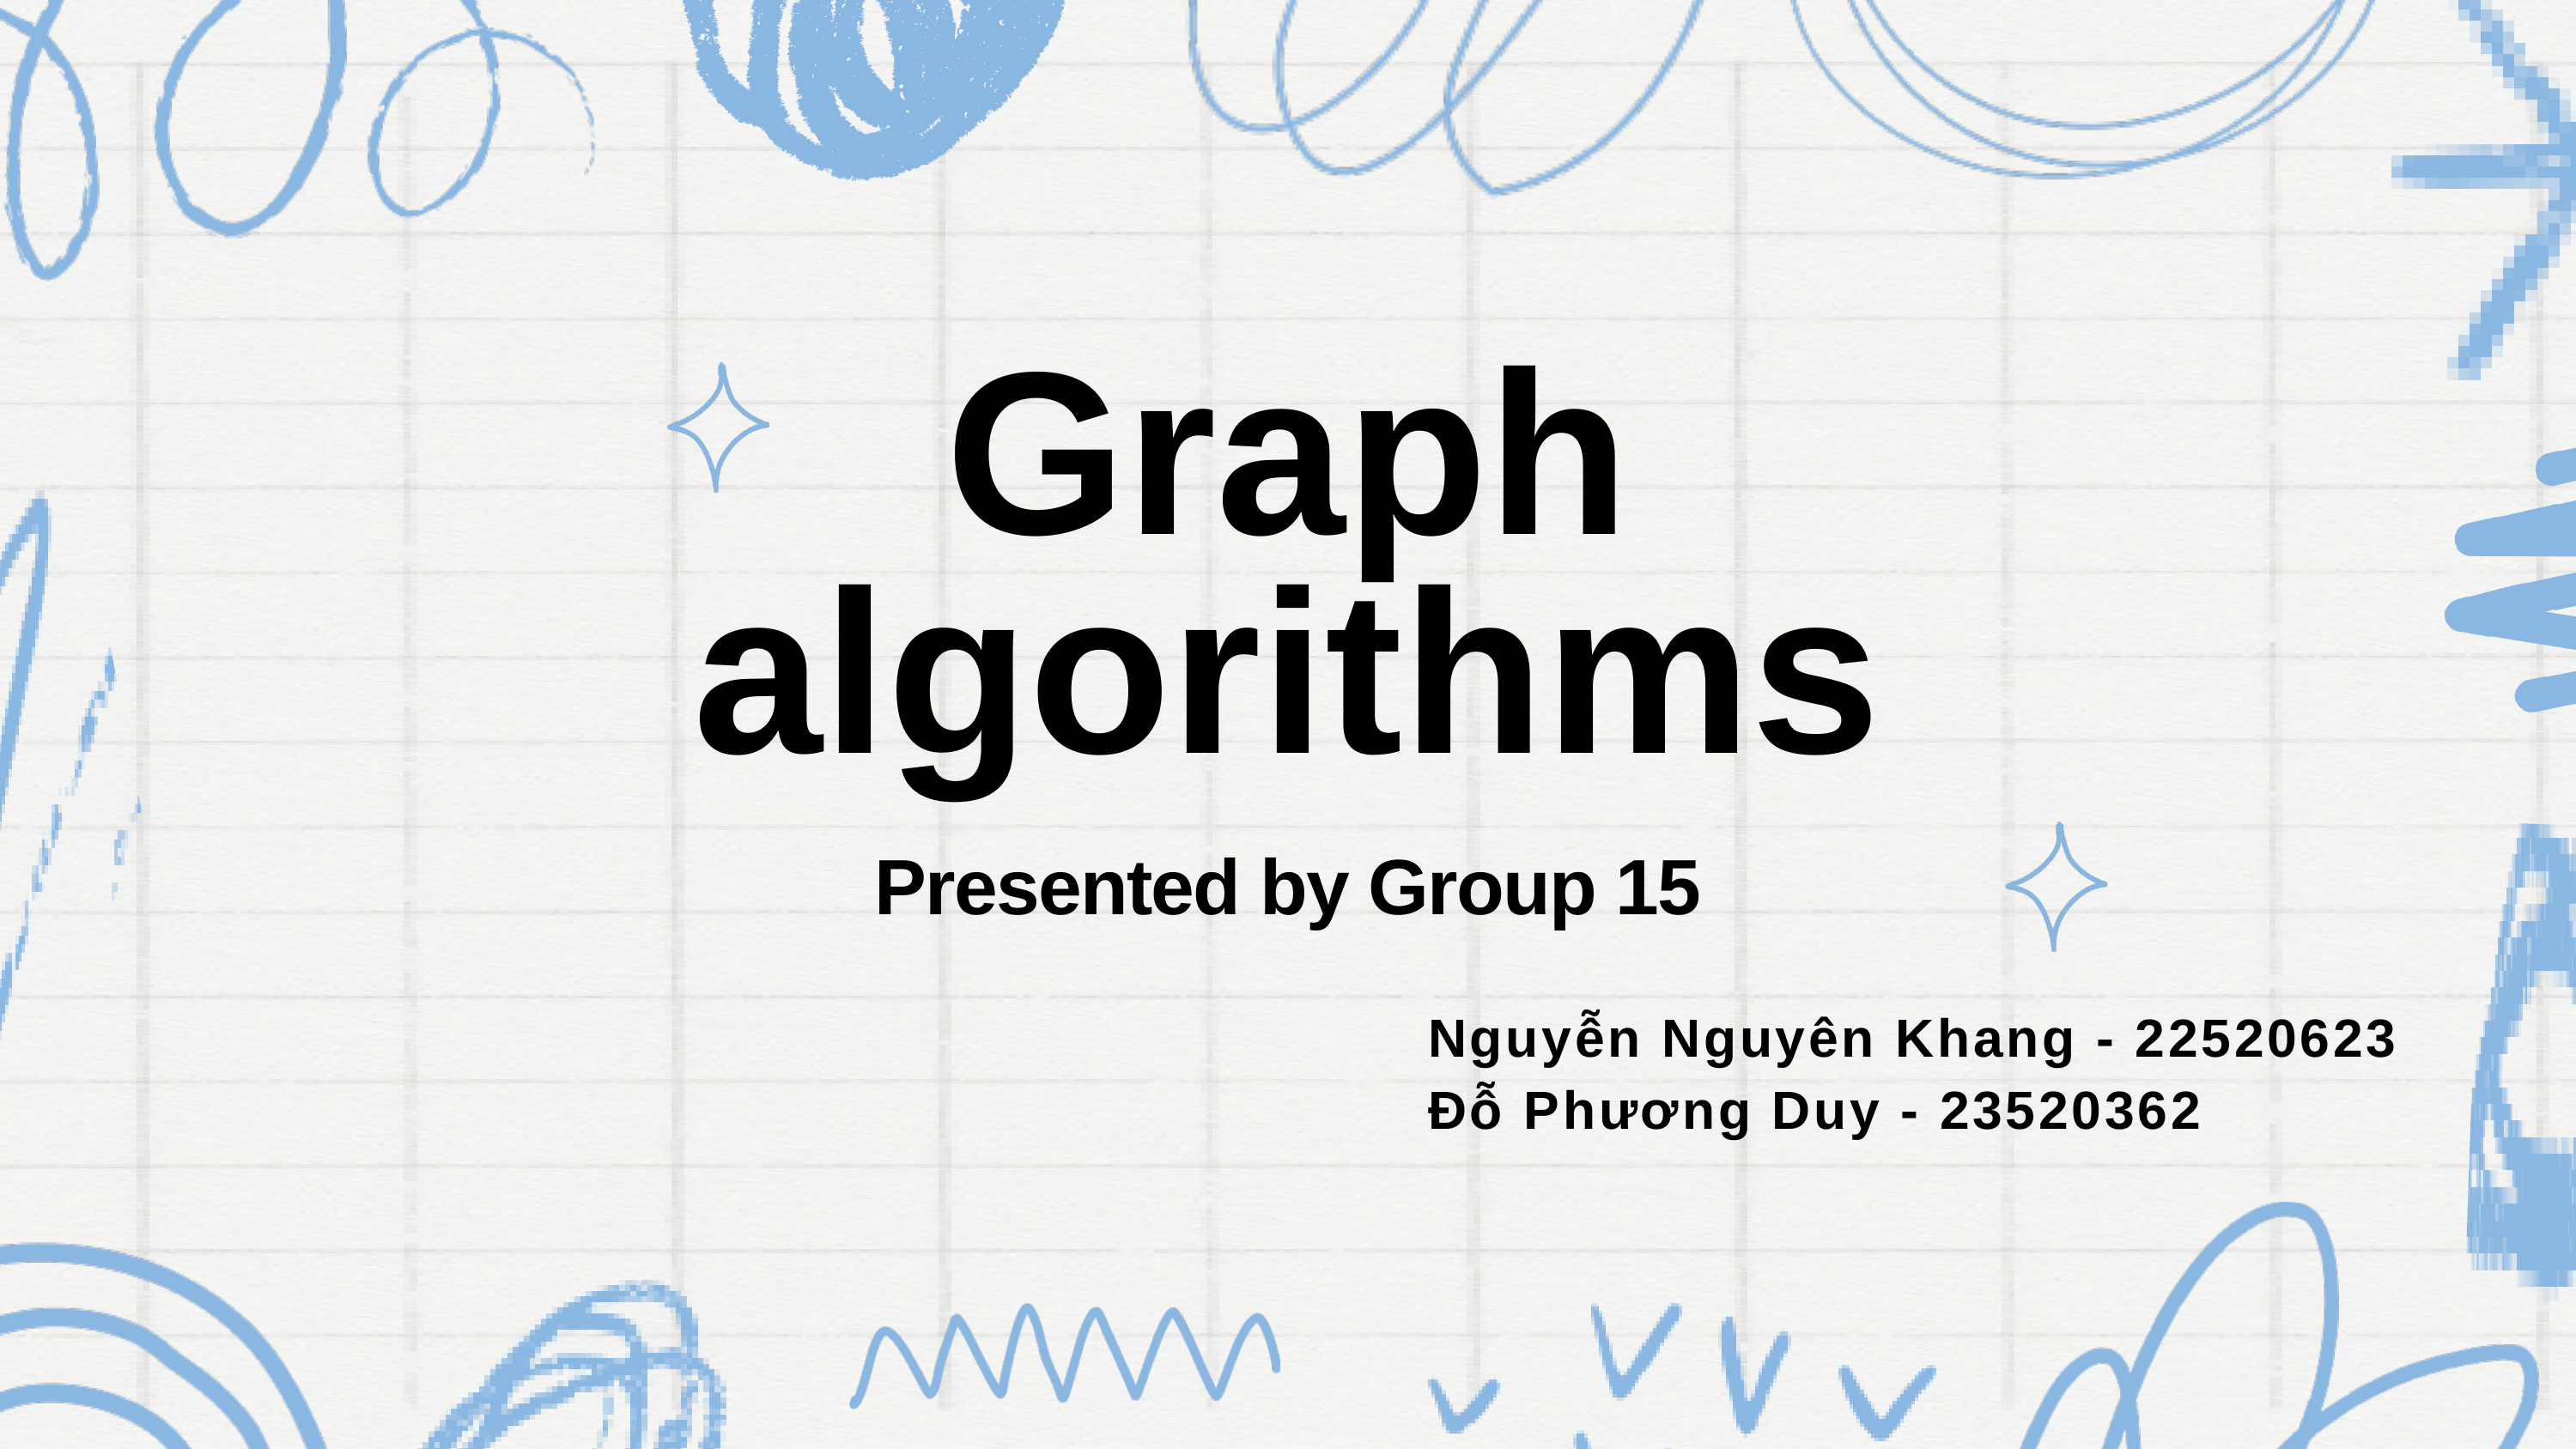

Graph algorithms

Presented by Group 15

Nguyễn Nguyên Khang - 22520623
Đỗ Phương Duy - 23520362